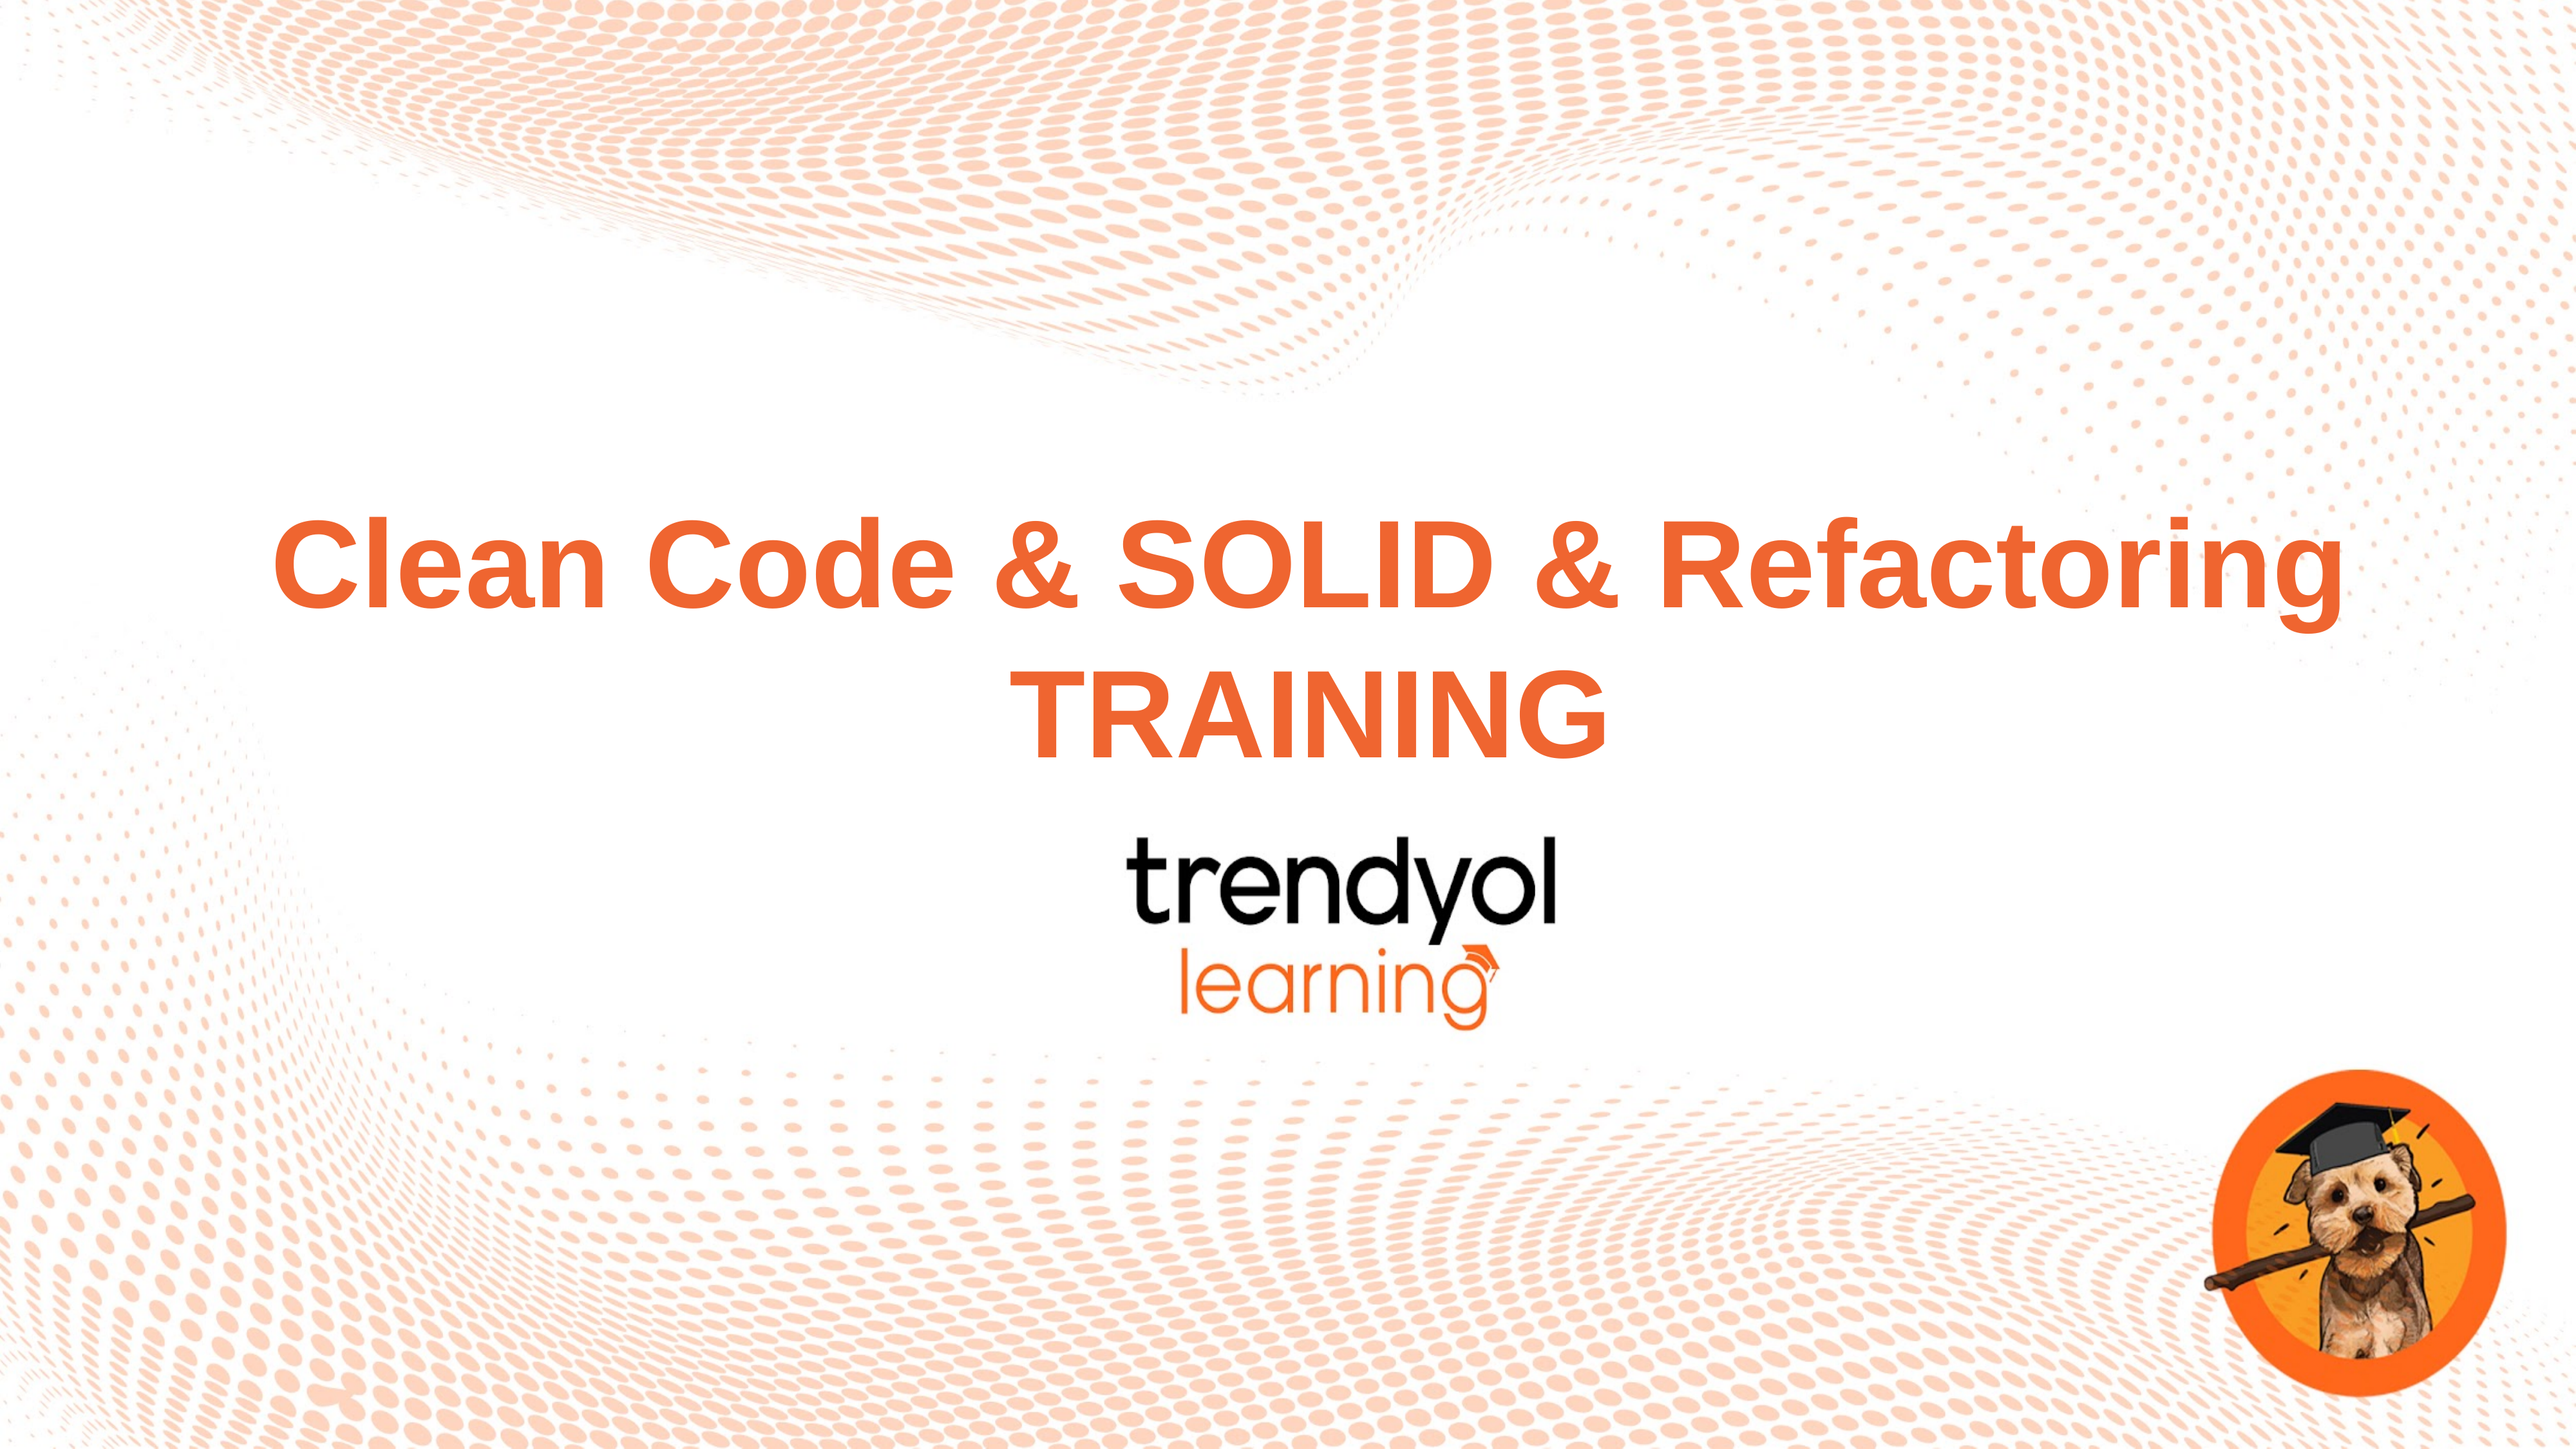

Clean Code & SOLID & Refactoring TRAINING